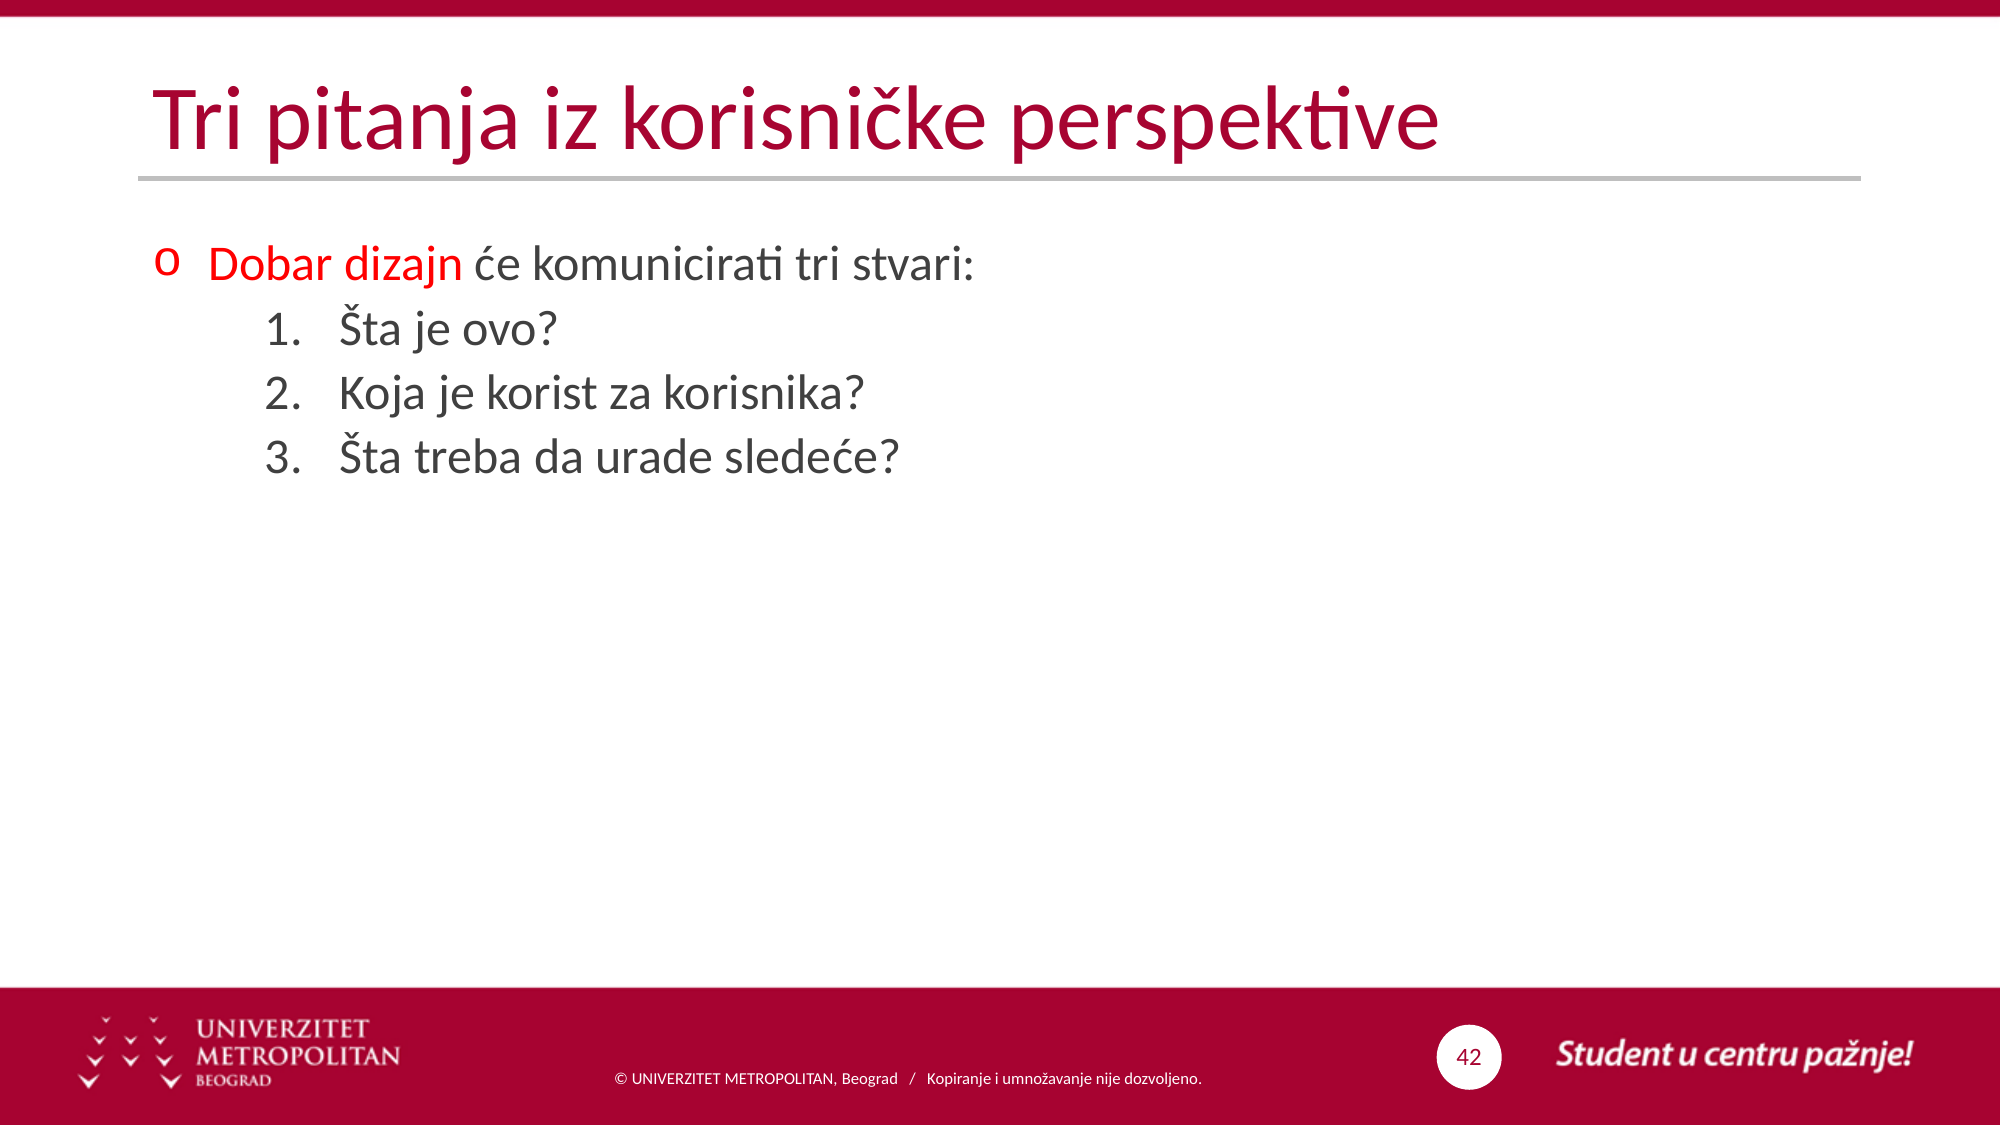

# Tri pitanja iz korisničke perspektive
Dobar dizajn će komunicirati tri stvari:
Šta je ovo?
Koja je korist za korisnika?
Šta treba da urade sledeće?